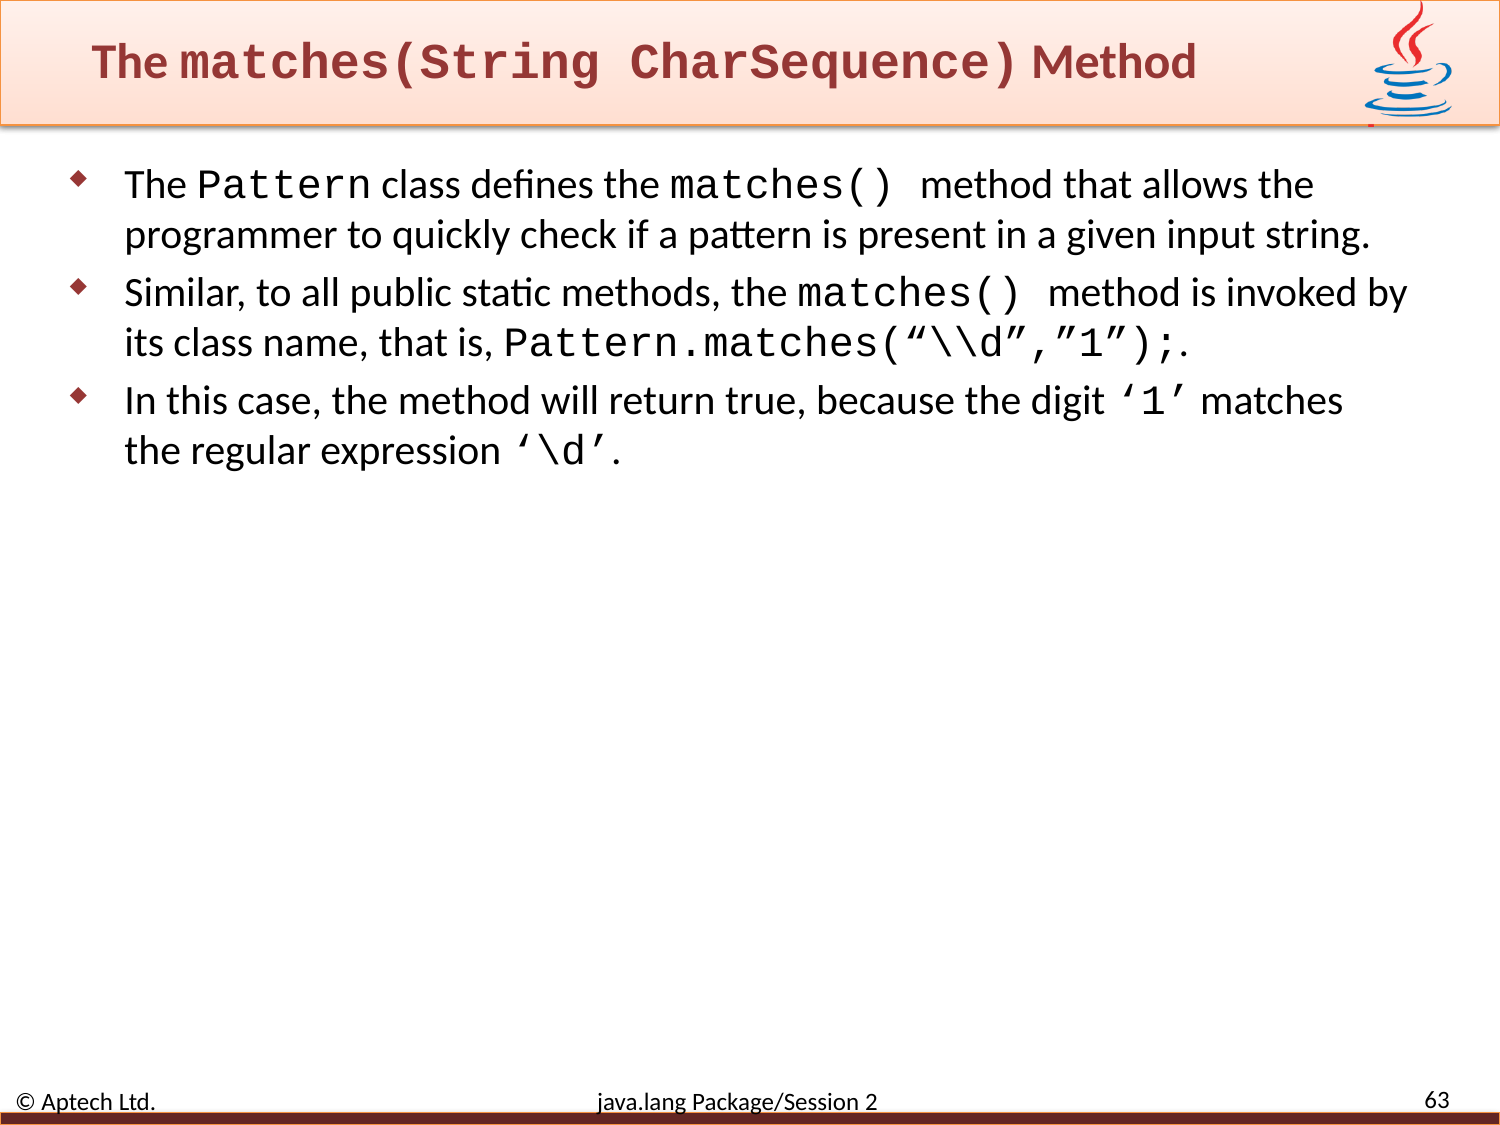

# The matches(String CharSequence) Method
The Pattern class defines the matches() method that allows the programmer to quickly check if a pattern is present in a given input string.
Similar, to all public static methods, the matches() method is invoked by its class name, that is, Pattern.matches(“\\d”,”1”);.
In this case, the method will return true, because the digit ‘1’ matches the regular expression ‘\d’.
63
© Aptech Ltd.                                                                             java.lang Package/Session 2